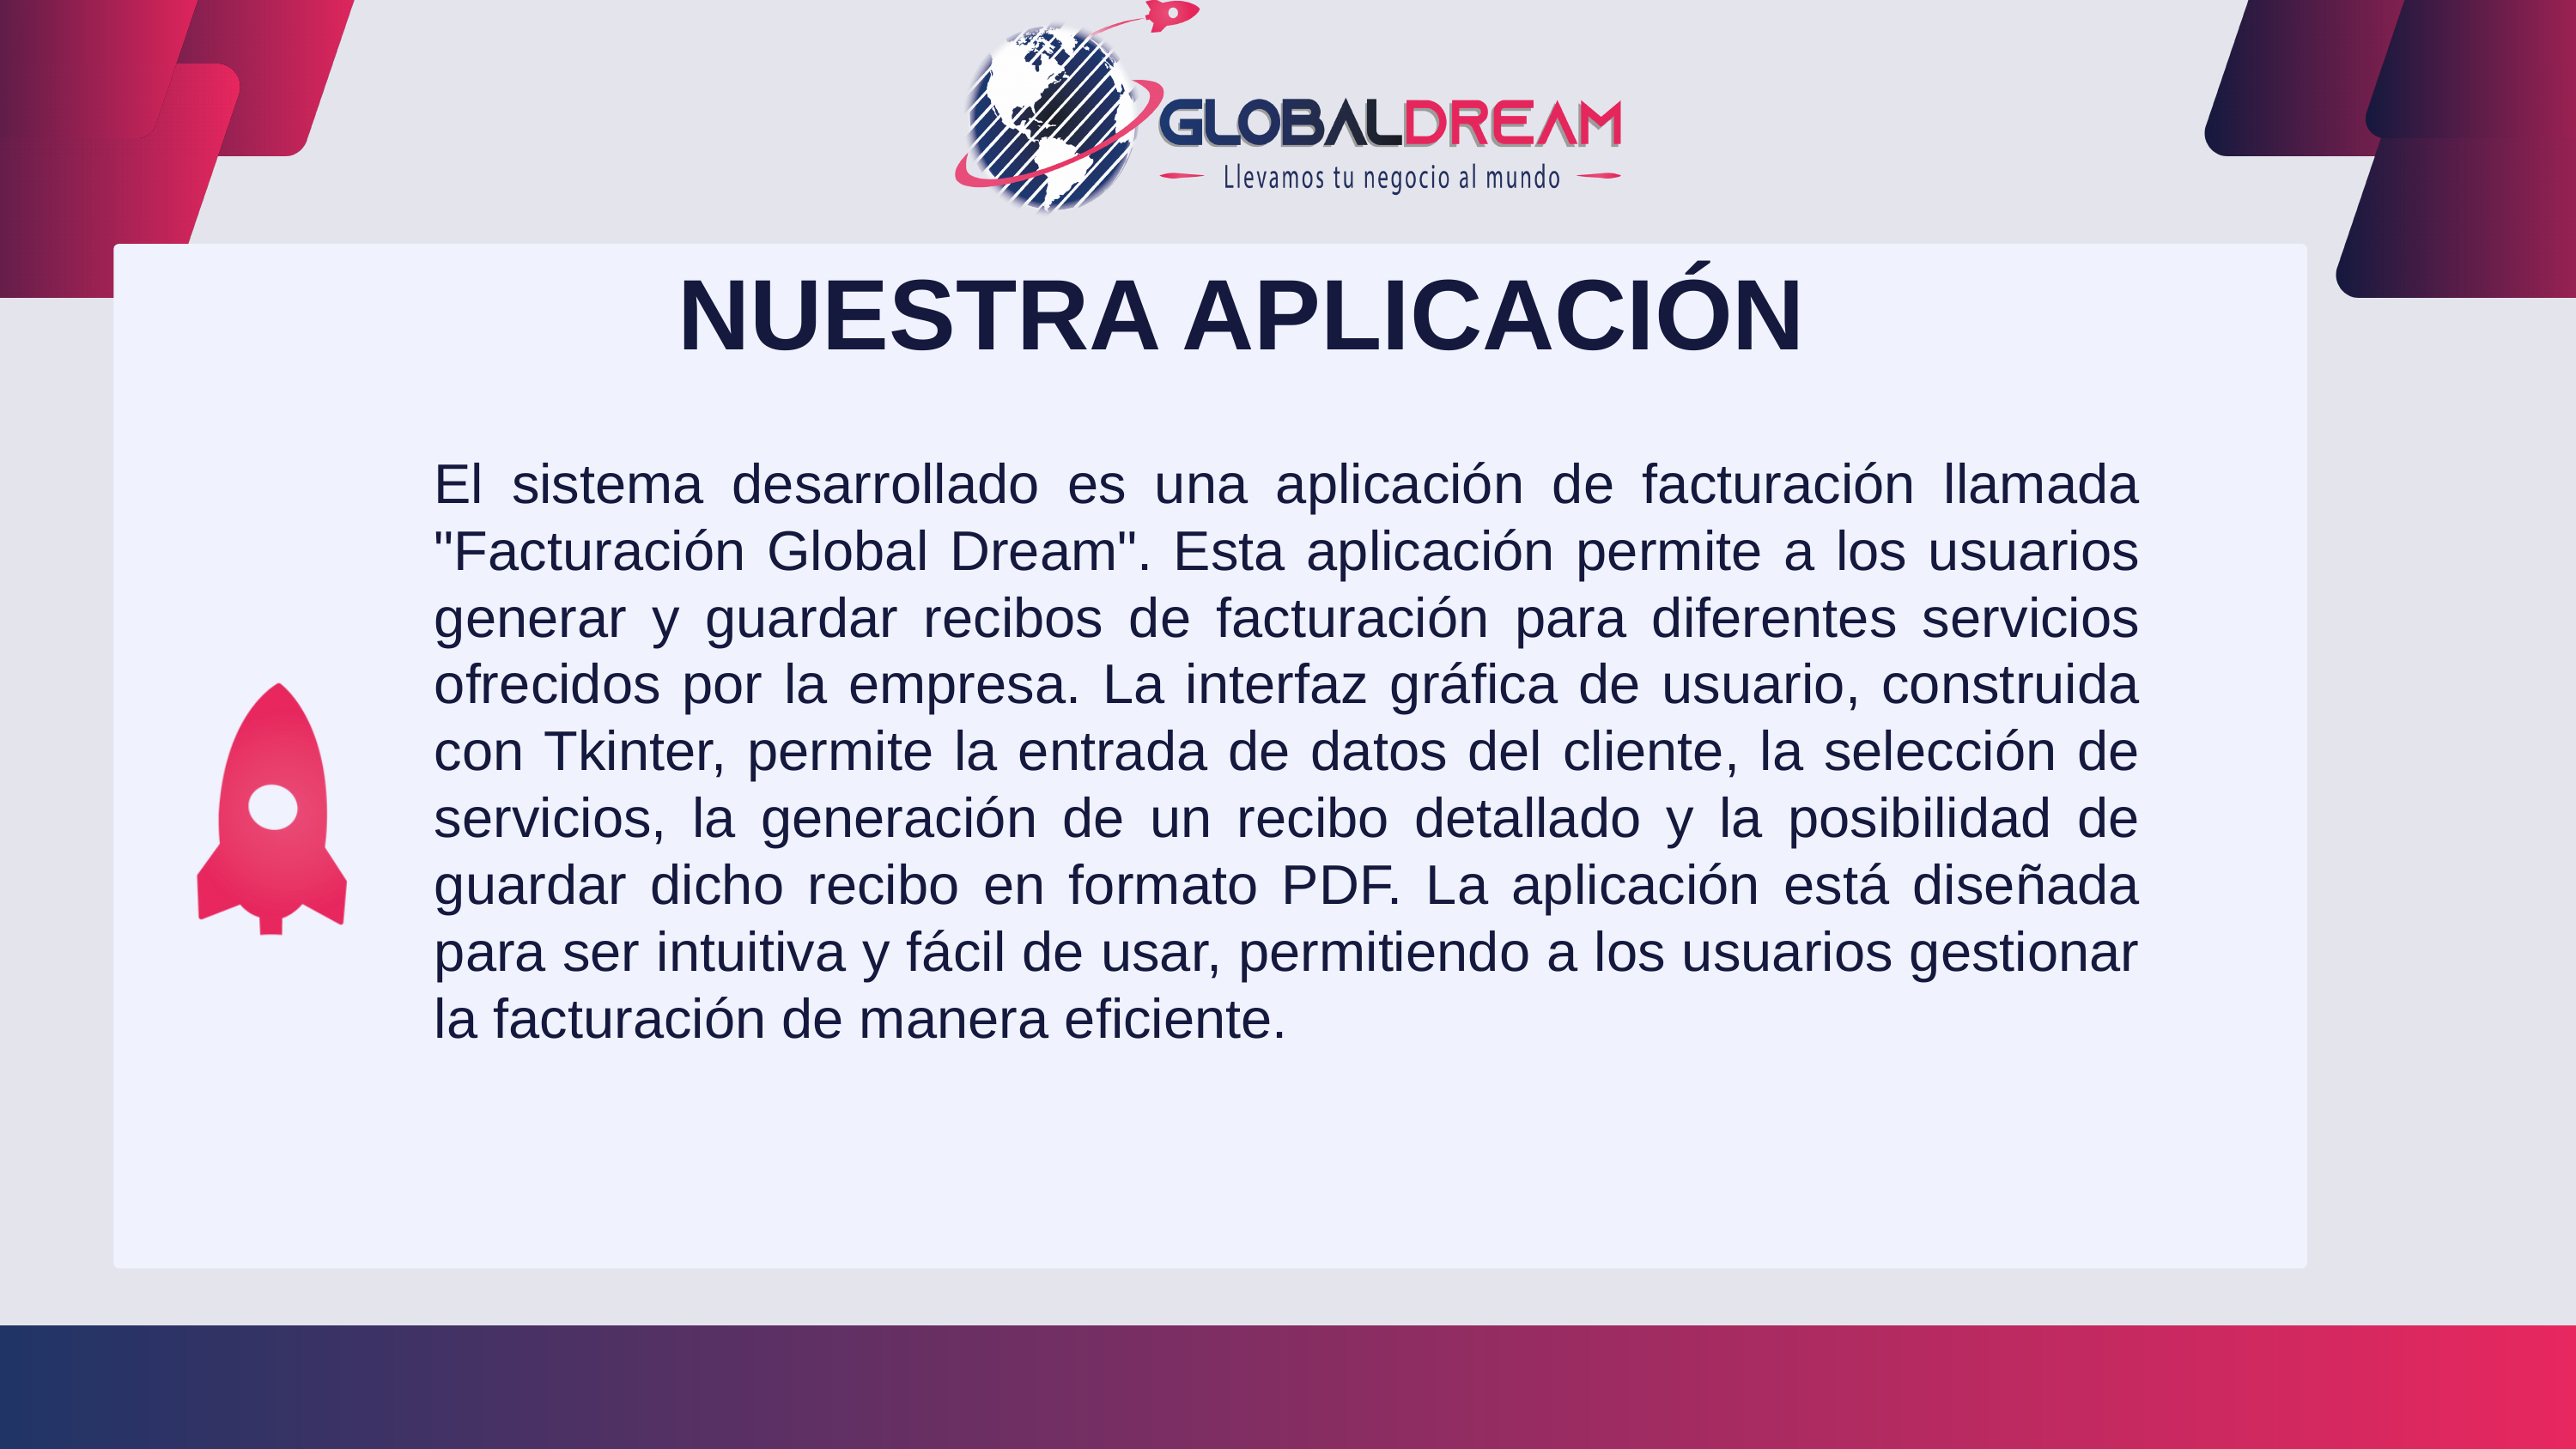

NUESTRA APLICACIÓN
El sistema desarrollado es una aplicación de facturación llamada "Facturación Global Dream". Esta aplicación permite a los usuarios generar y guardar recibos de facturación para diferentes servicios ofrecidos por la empresa. La interfaz gráfica de usuario, construida con Tkinter, permite la entrada de datos del cliente, la selección de servicios, la generación de un recibo detallado y la posibilidad de guardar dicho recibo en formato PDF. La aplicación está diseñada para ser intuitiva y fácil de usar, permitiendo a los usuarios gestionar la facturación de manera eficiente.